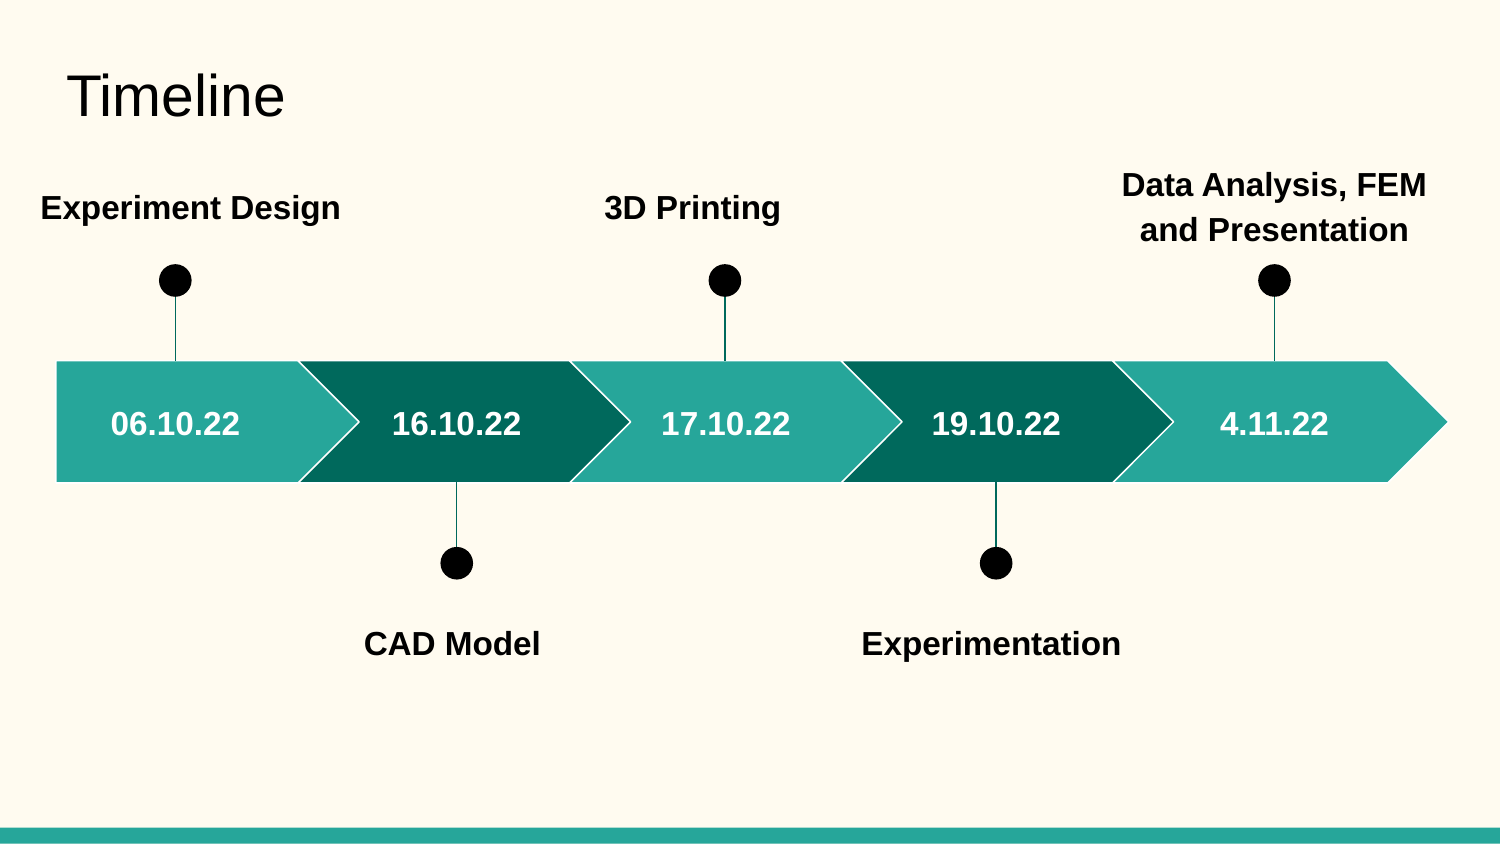

# Timeline
Data Analysis, FEM and Presentation
3D Printing
Experiment Design

06.10.22
16.10.22
17.10.22
19.10.22
4.11.22

CAD Model
Experimentation